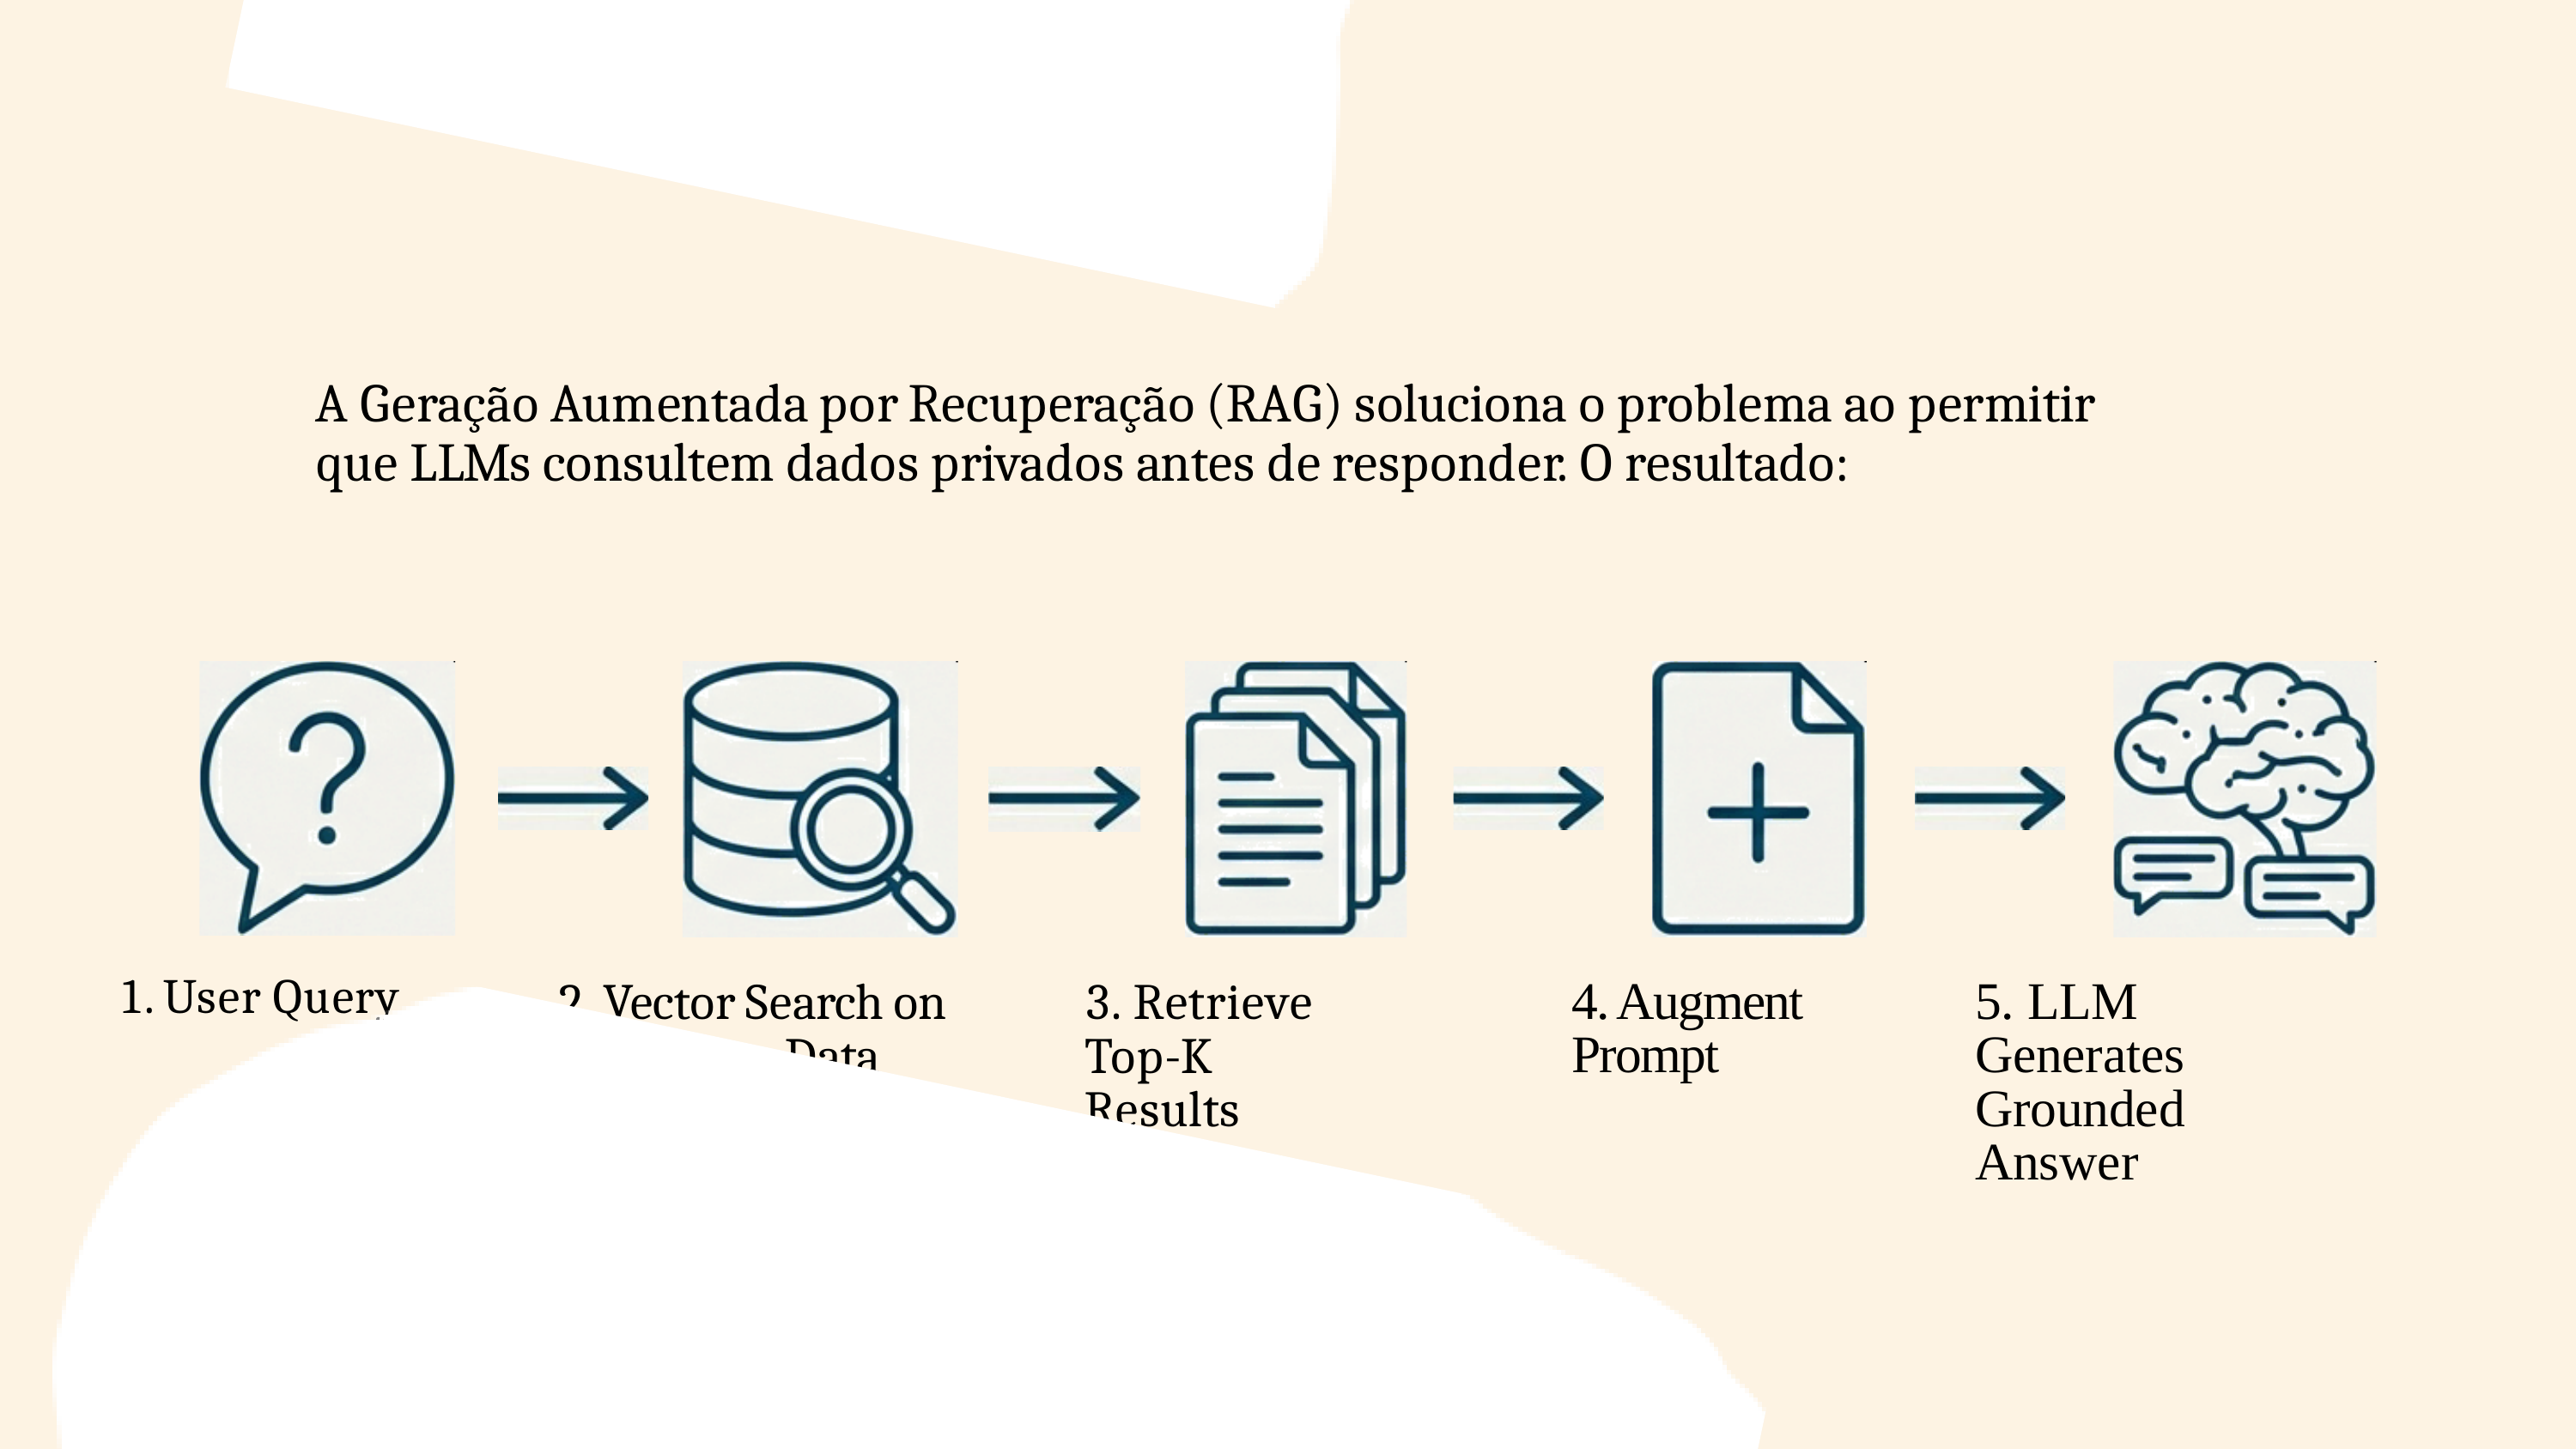

A Geração Aumentada por Recuperação (RAG) soluciona o problema ao permitir que LLMs consultem dados privados antes de responder. O resultado:

1. User Query
2. Vector Search on Enterprise Data
3. Retrieve Top-K Results
4. Augment Prompt
5. LLM Generates Grounded Answer